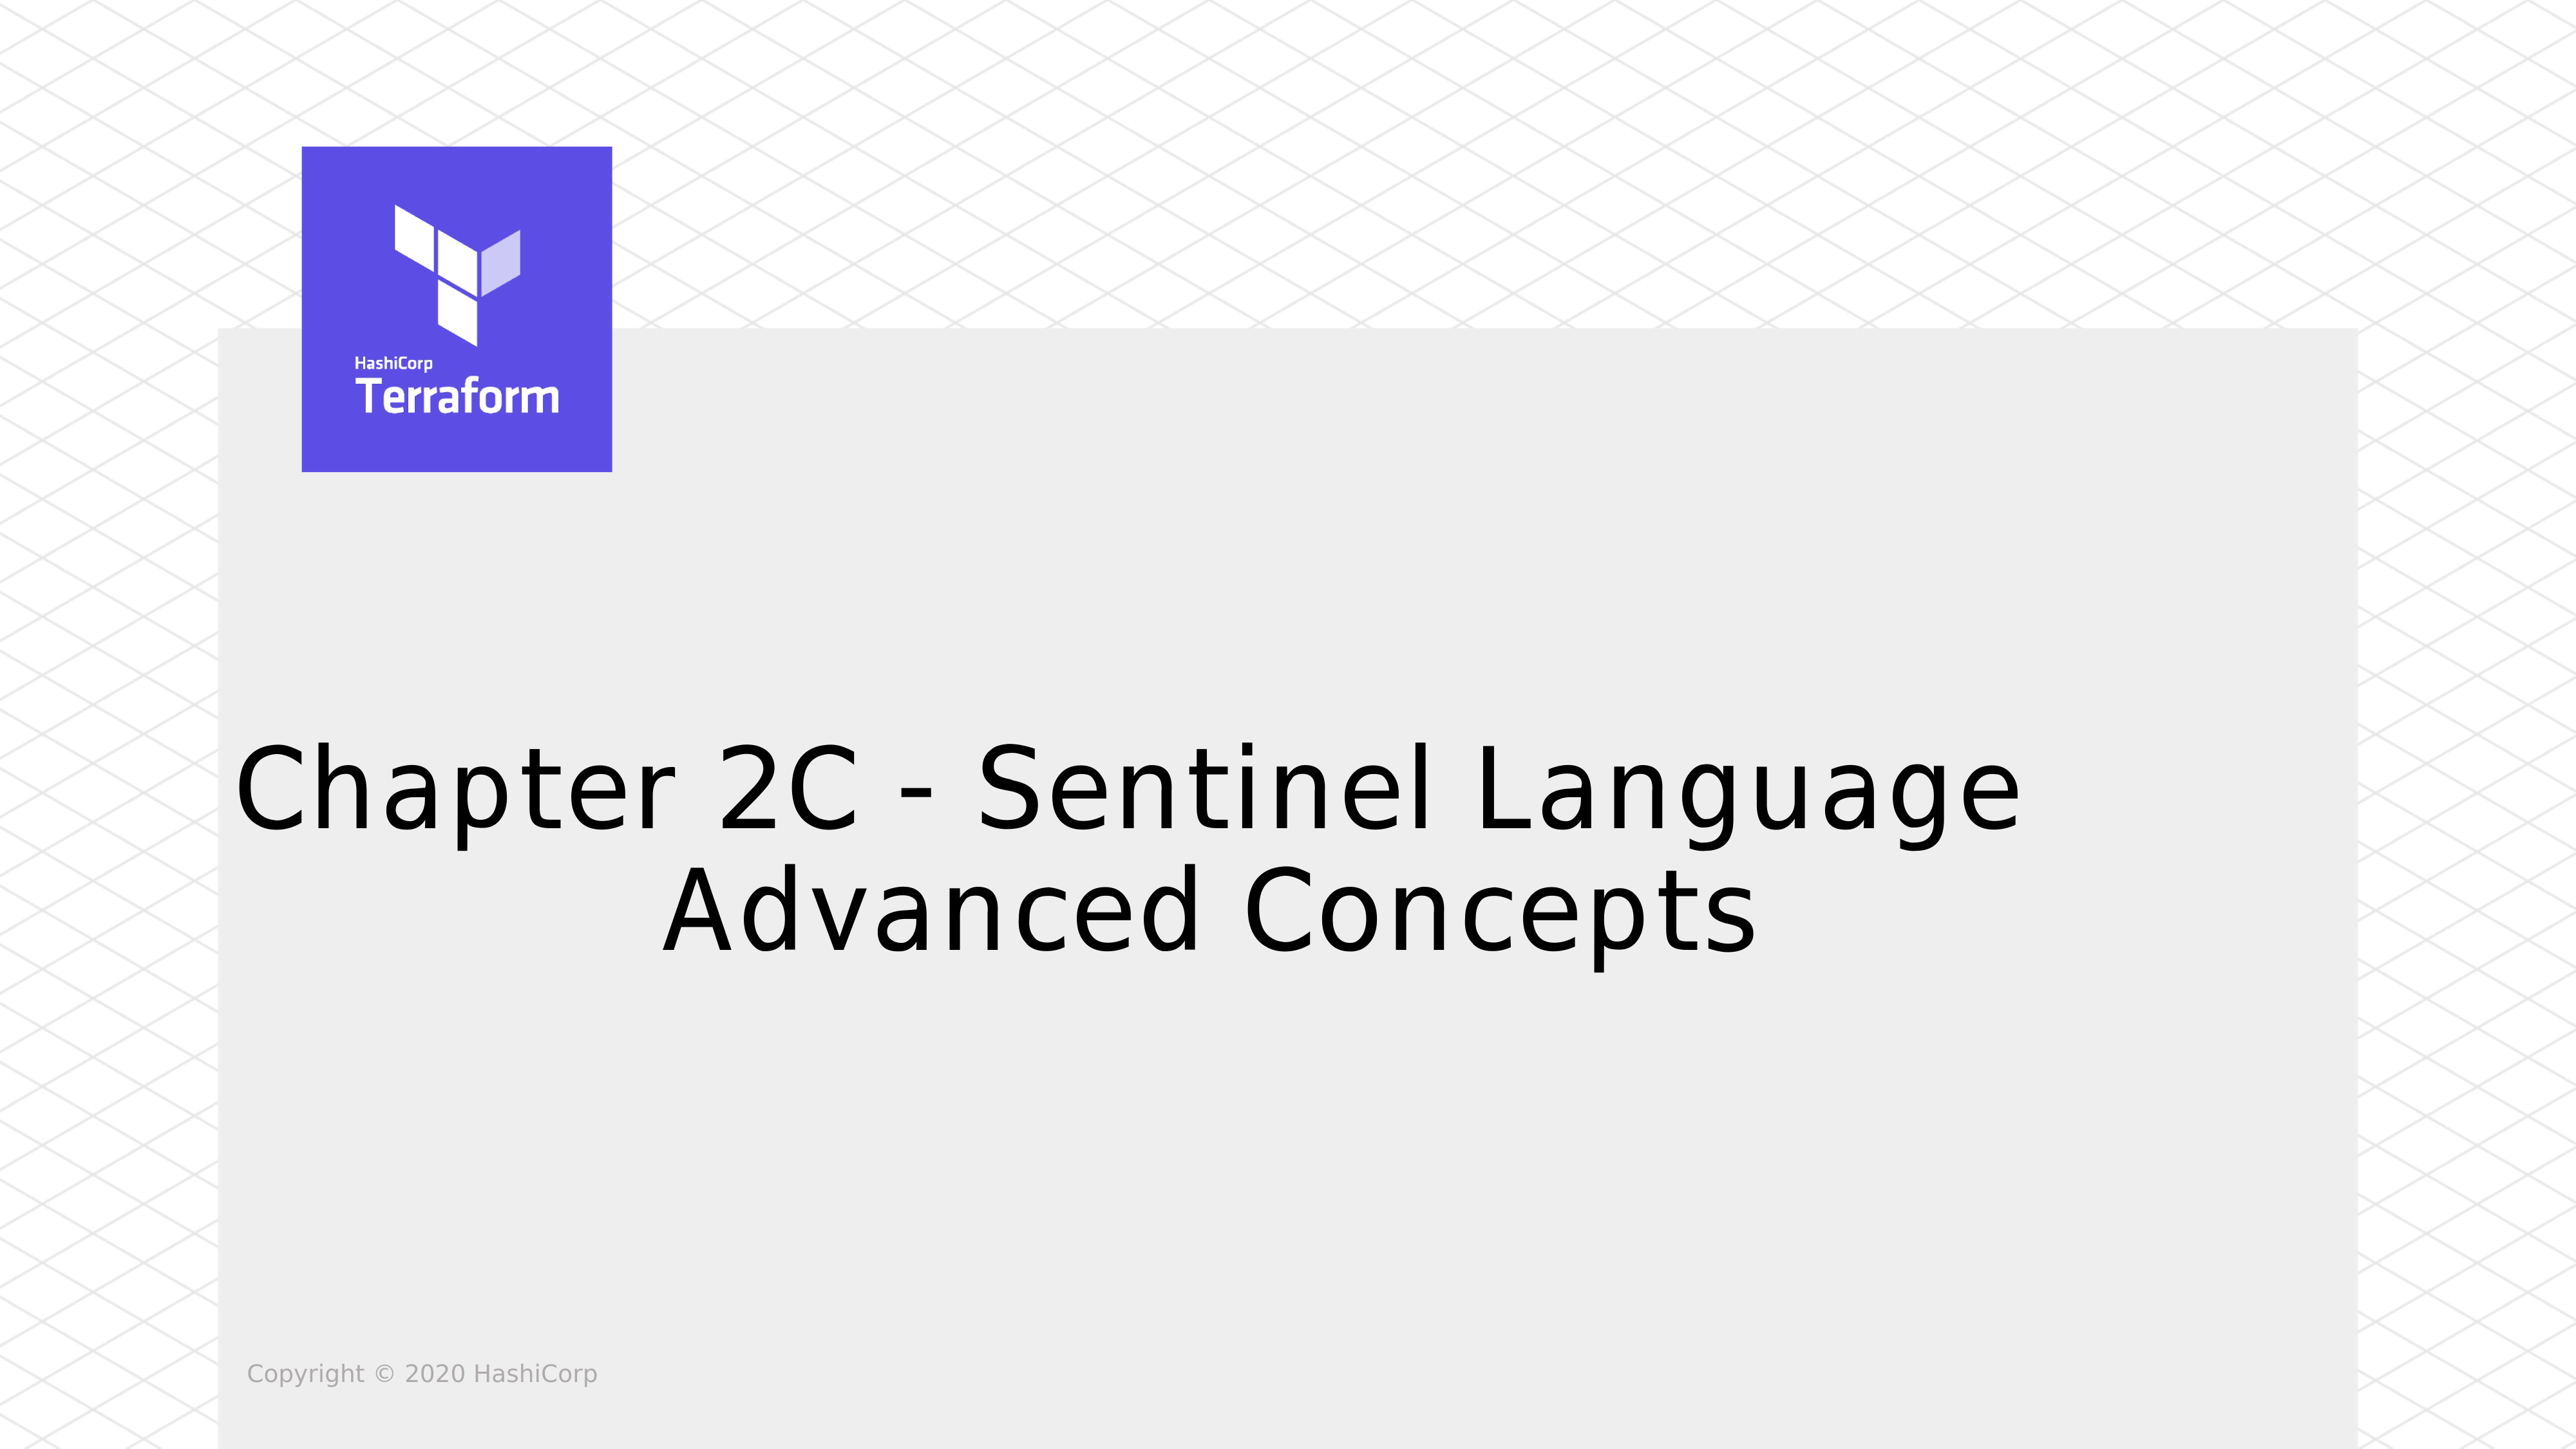

# Chapter 2C - Sentinel Language 	               Advanced Concepts